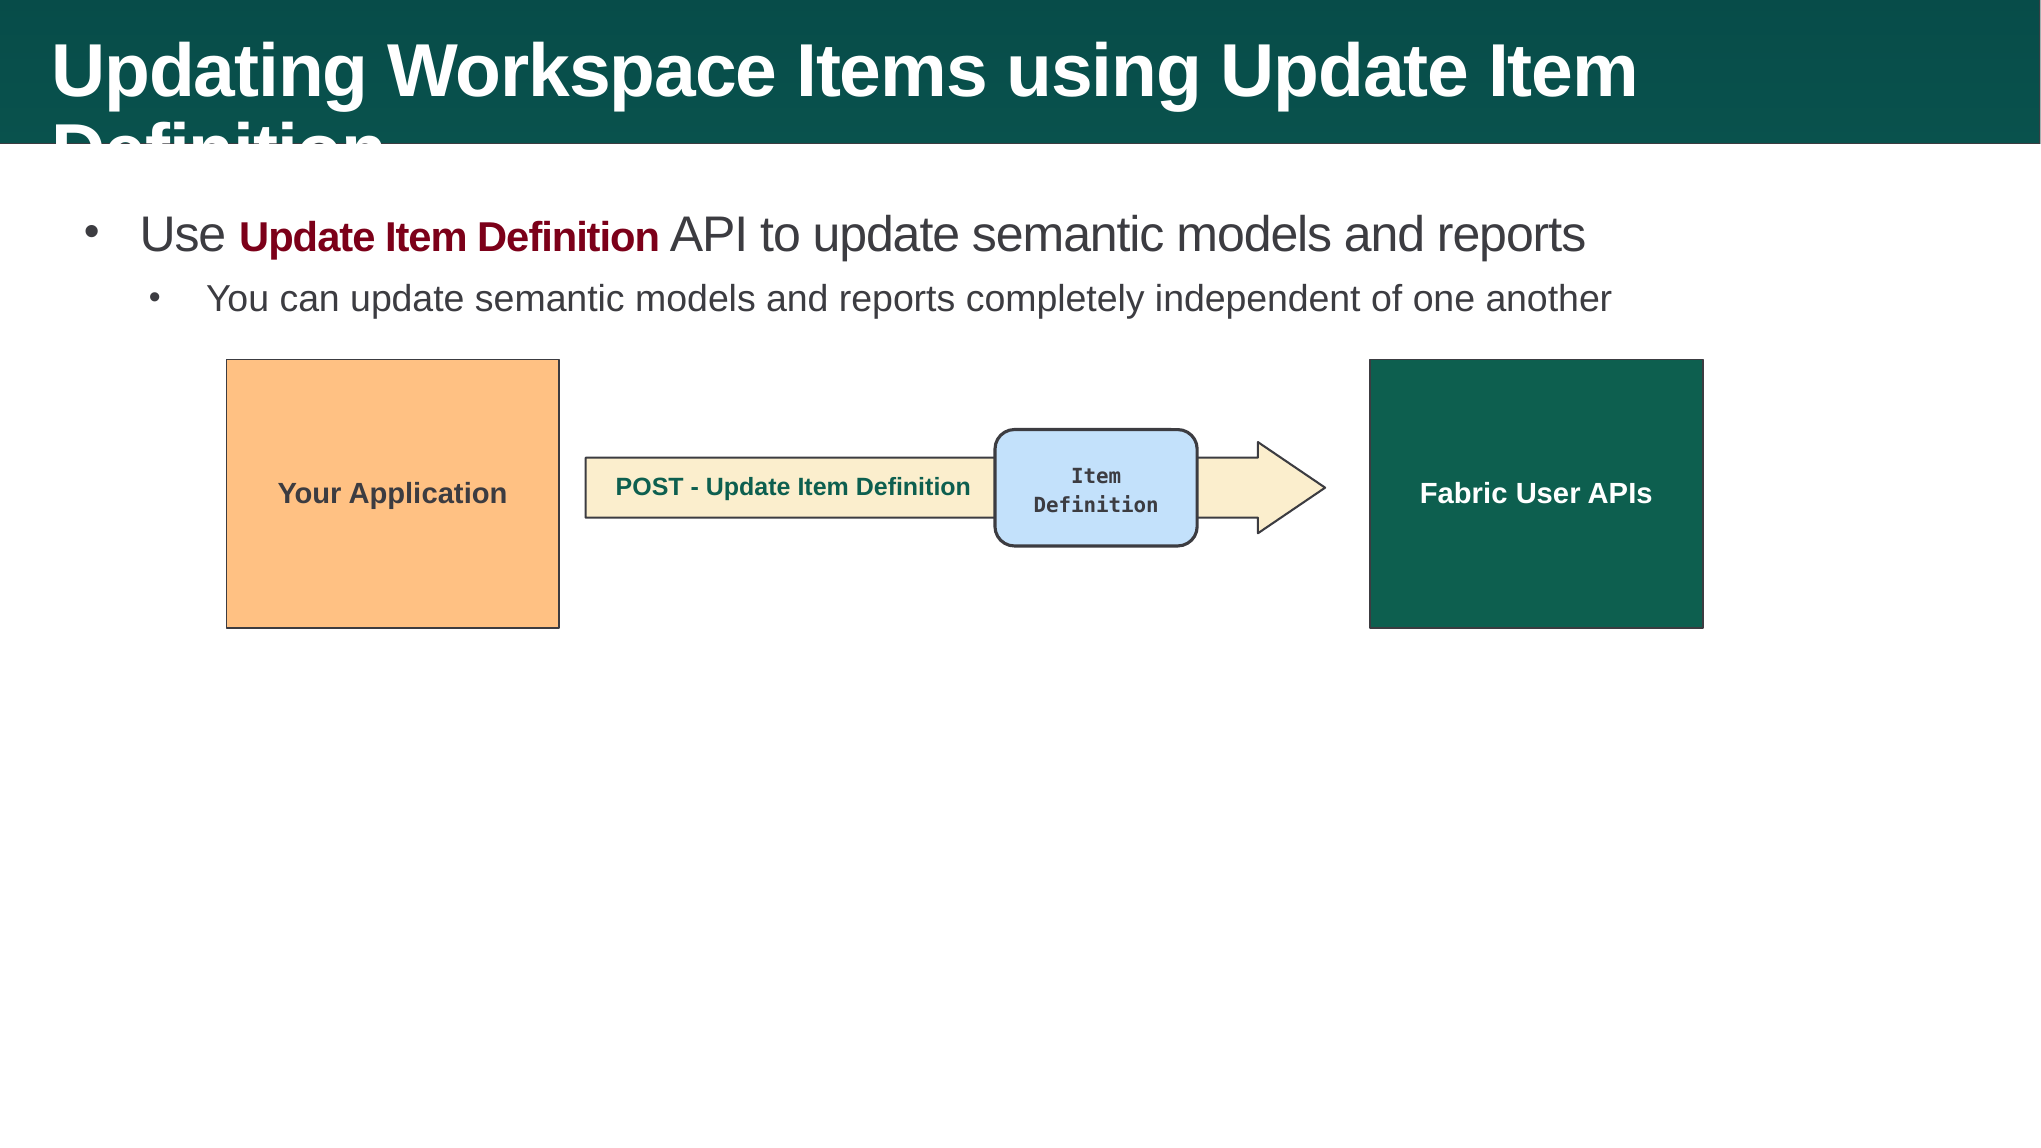

# Updating Workspace Items using Update Item Definition
Use Update Item Definition API to update semantic models and reports
You can update semantic models and reports completely independent of one another
Your Application
Fabric User APIs
Item
Definition
POST - Update Item Definition